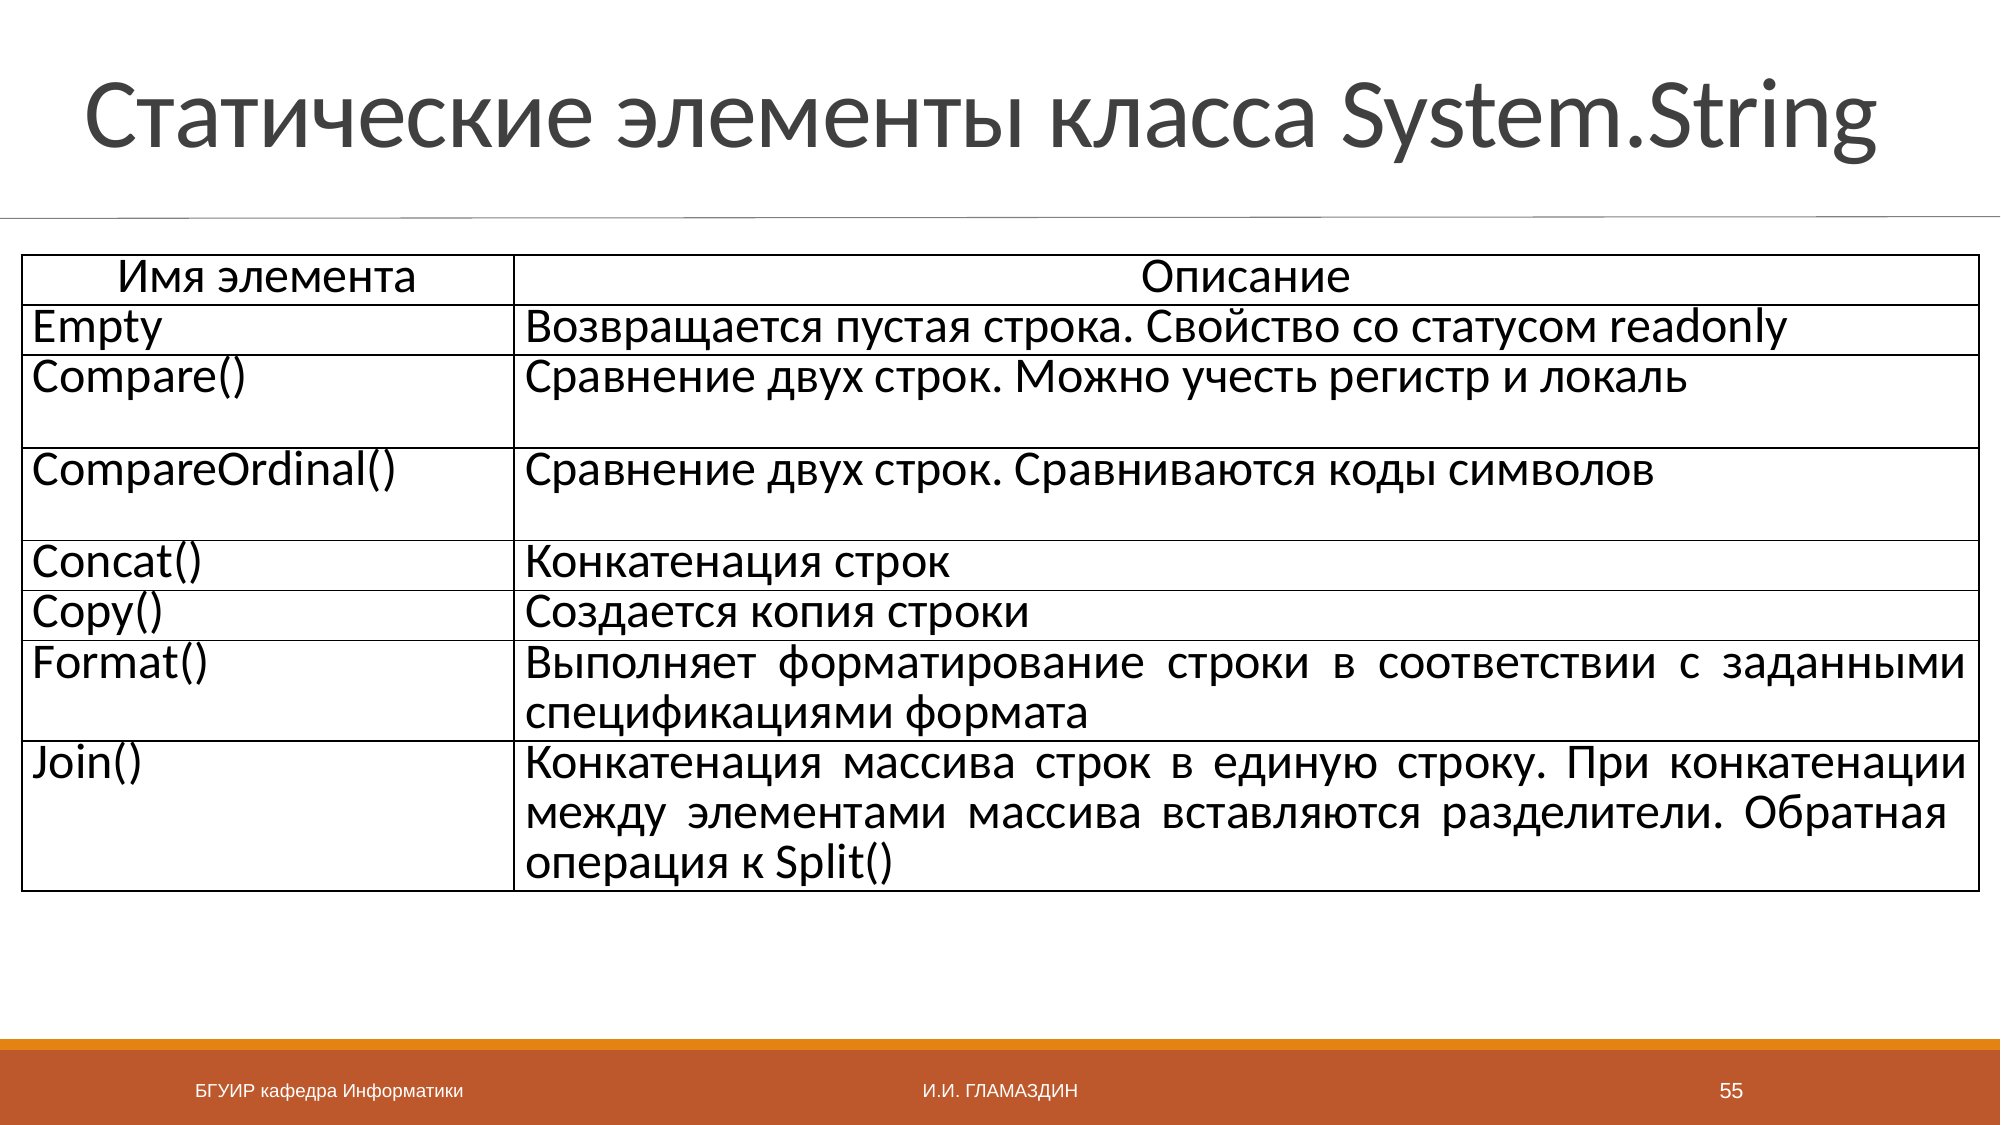

# Статические элементы класса System.String
| Имя элемента | Описание |
| --- | --- |
| Empty | Возвращается пустая строка. Свойство со статусом readonly |
| Compare() | Сравнение двух строк. Можно учесть регистр и локаль |
| CompareOrdinal() | Сравнение двух строк. Сравниваются коды символов |
| Concat() | Конкатенация строк |
| Copy() | Создается копия строки |
| Format() | Выполняет форматирование строки в соответствии с заданными спецификациями формата |
| Join() | Конкатенация массива строк в единую строку. При конкатенации между элементами массива вставляются разделители. Обратная операция к Split() |
БГУИР кафедра Информатики
И.И. Гламаздин
55